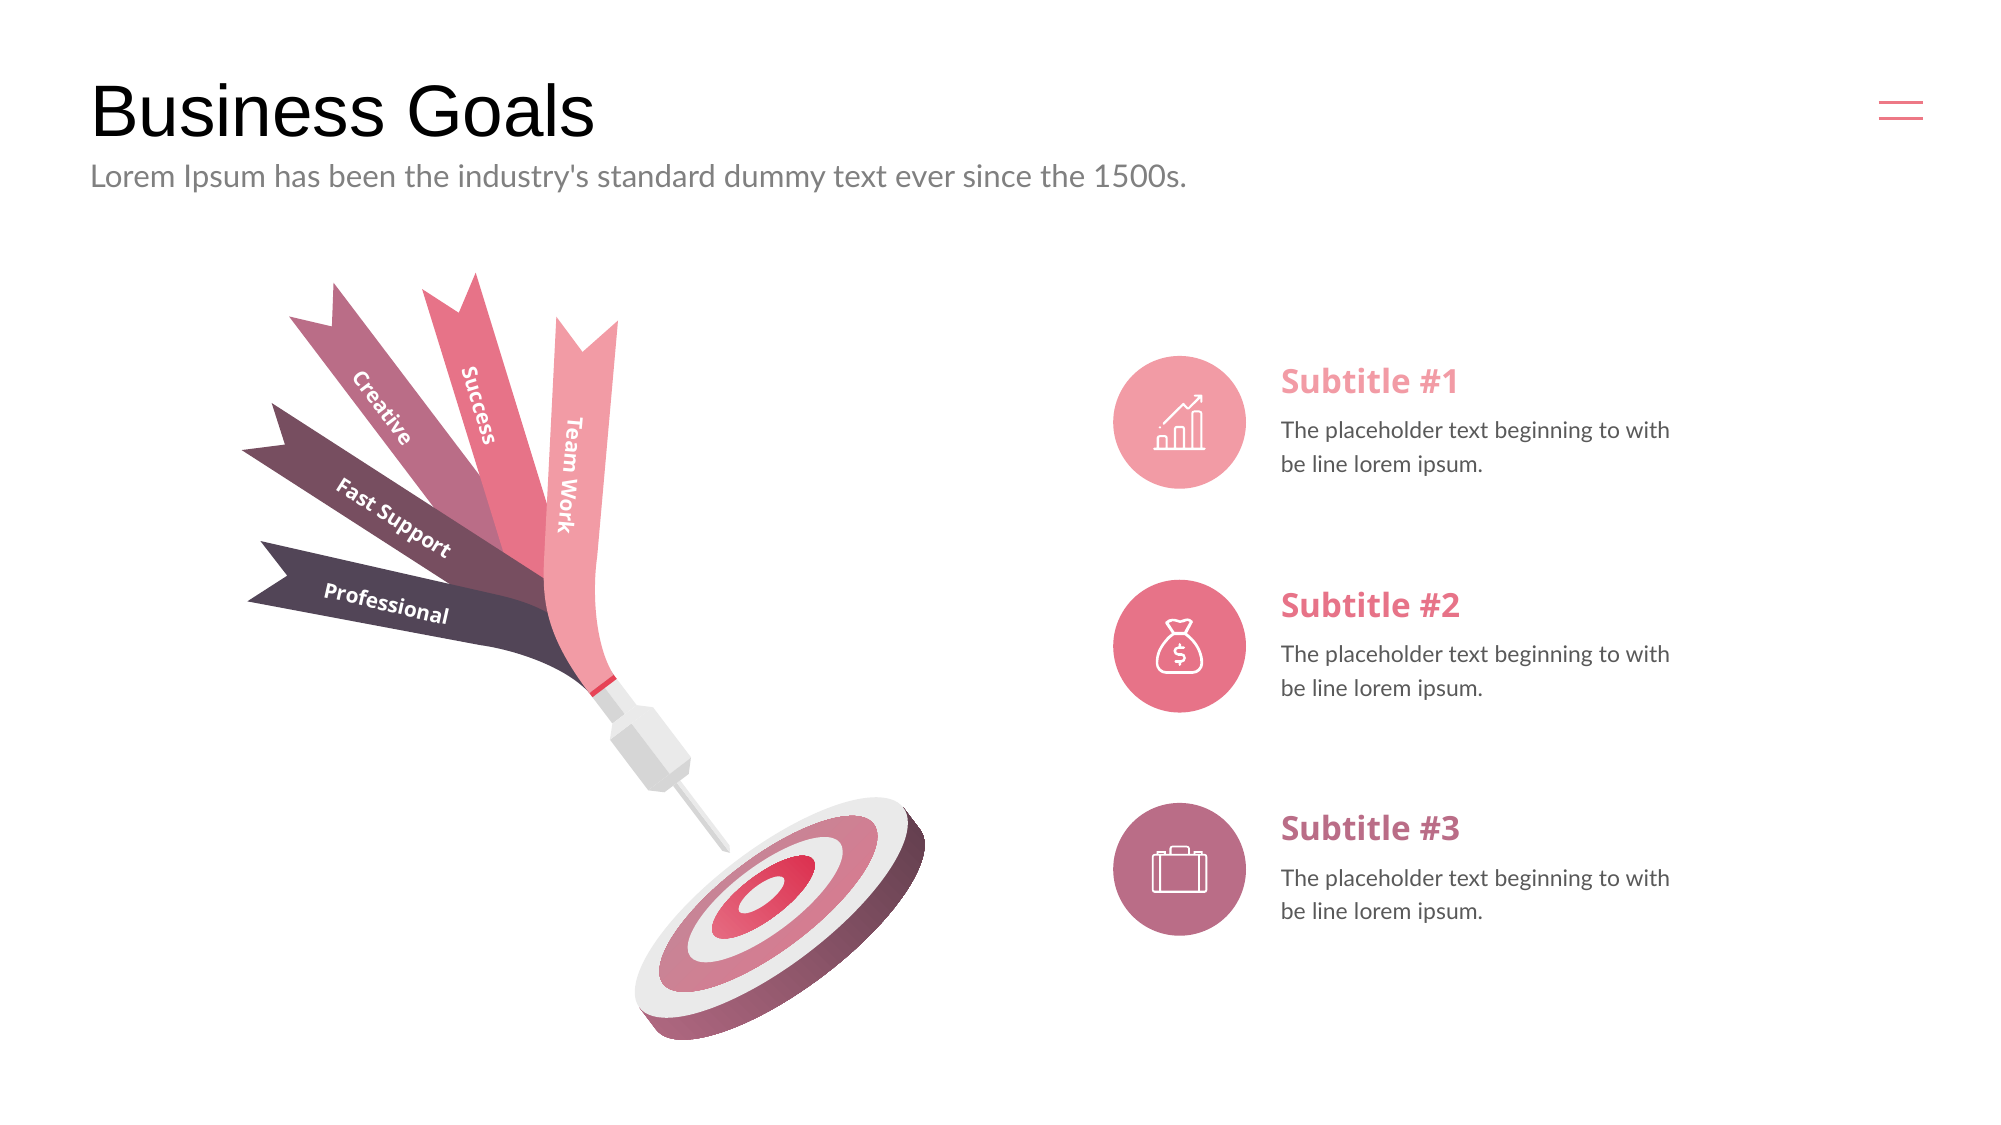

# Business Goals
Lorem Ipsum has been the industry's standard dummy text ever since the 1500s.
Subtitle #1

Success
Team Work
Creative
Fast Support
Professional

The placeholder text beginning to with
be line lorem ipsum.
Subtitle #2

The placeholder text beginning to with
be line lorem ipsum.
Subtitle #3

The placeholder text beginning to with
be line lorem ipsum.